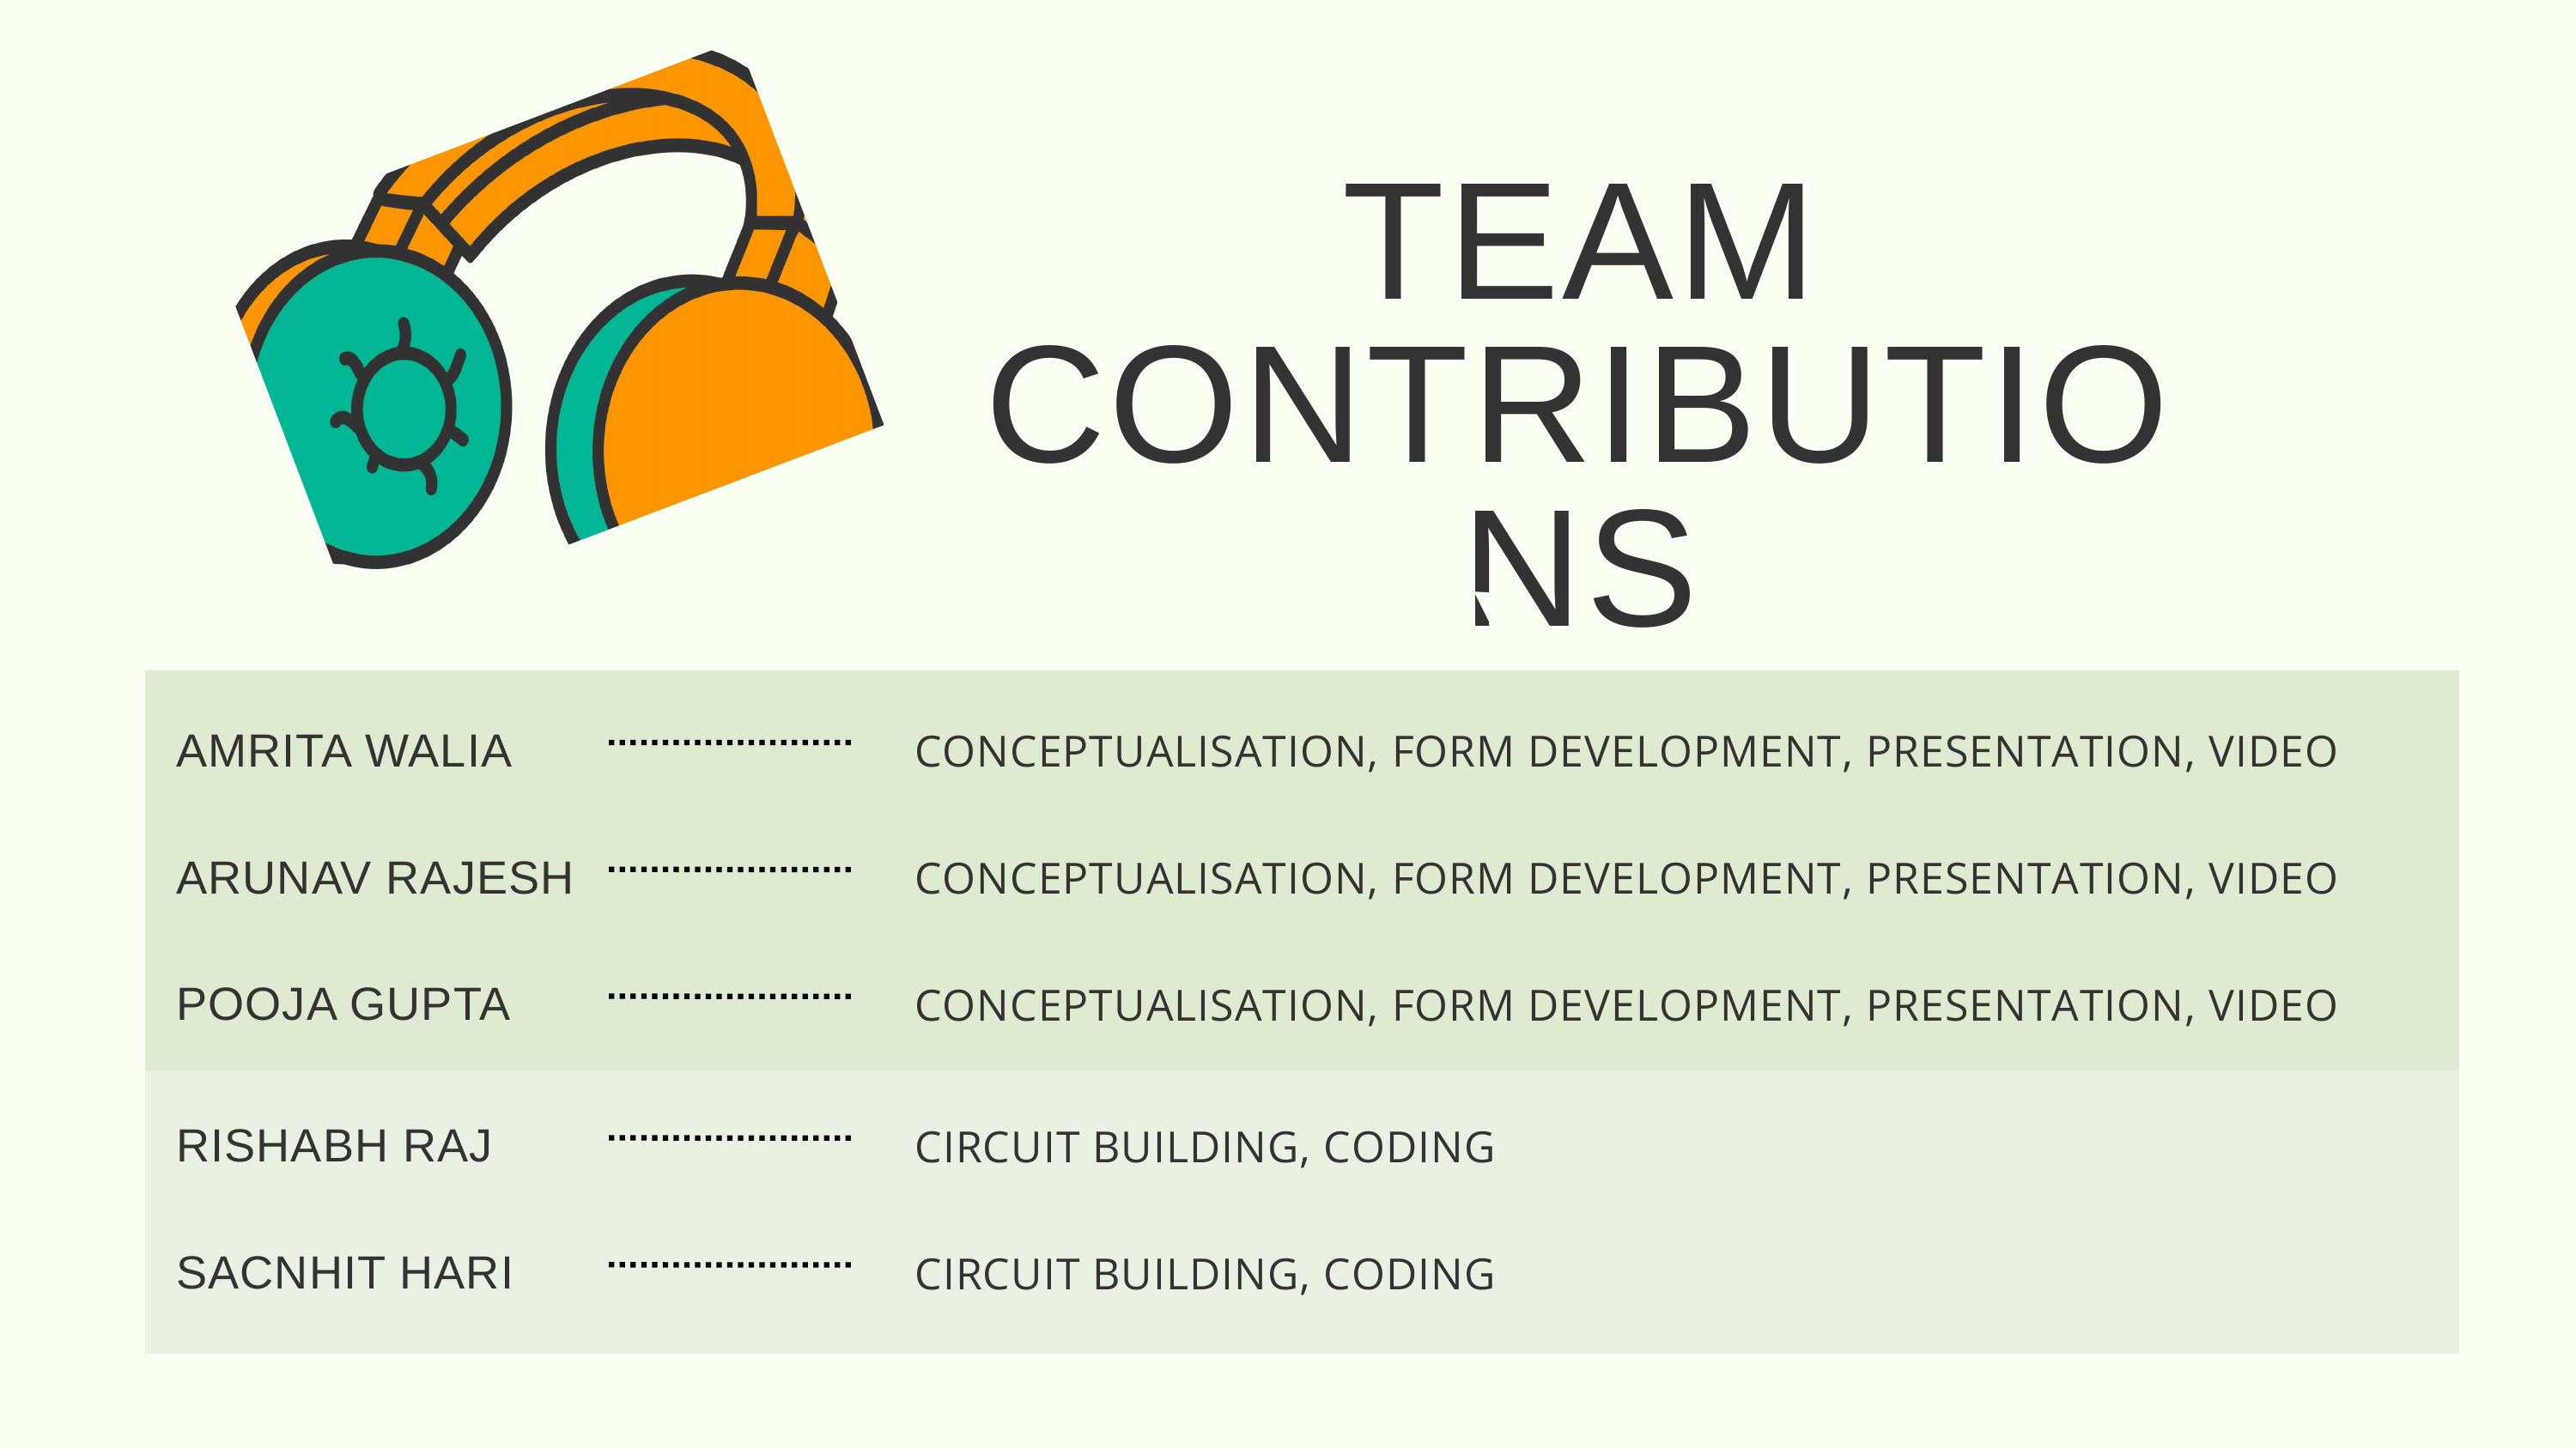

TEAM
CONTRIBUTIONS

CONCEPTUALISATION, FORM DEVELOPMENT, PRESENTATION, VIDEO
AMRITA WALIA

CONCEPTUALISATION, FORM DEVELOPMENT, PRESENTATION, VIDEO
ARUNAV RAJESH

POOJA GUPTA
CONCEPTUALISATION, FORM DEVELOPMENT, PRESENTATION, VIDEO

CIRCUIT BUILDING, CODING
RISHABH RAJ

CIRCUIT BUILDING, CODING
SACNHIT HARI